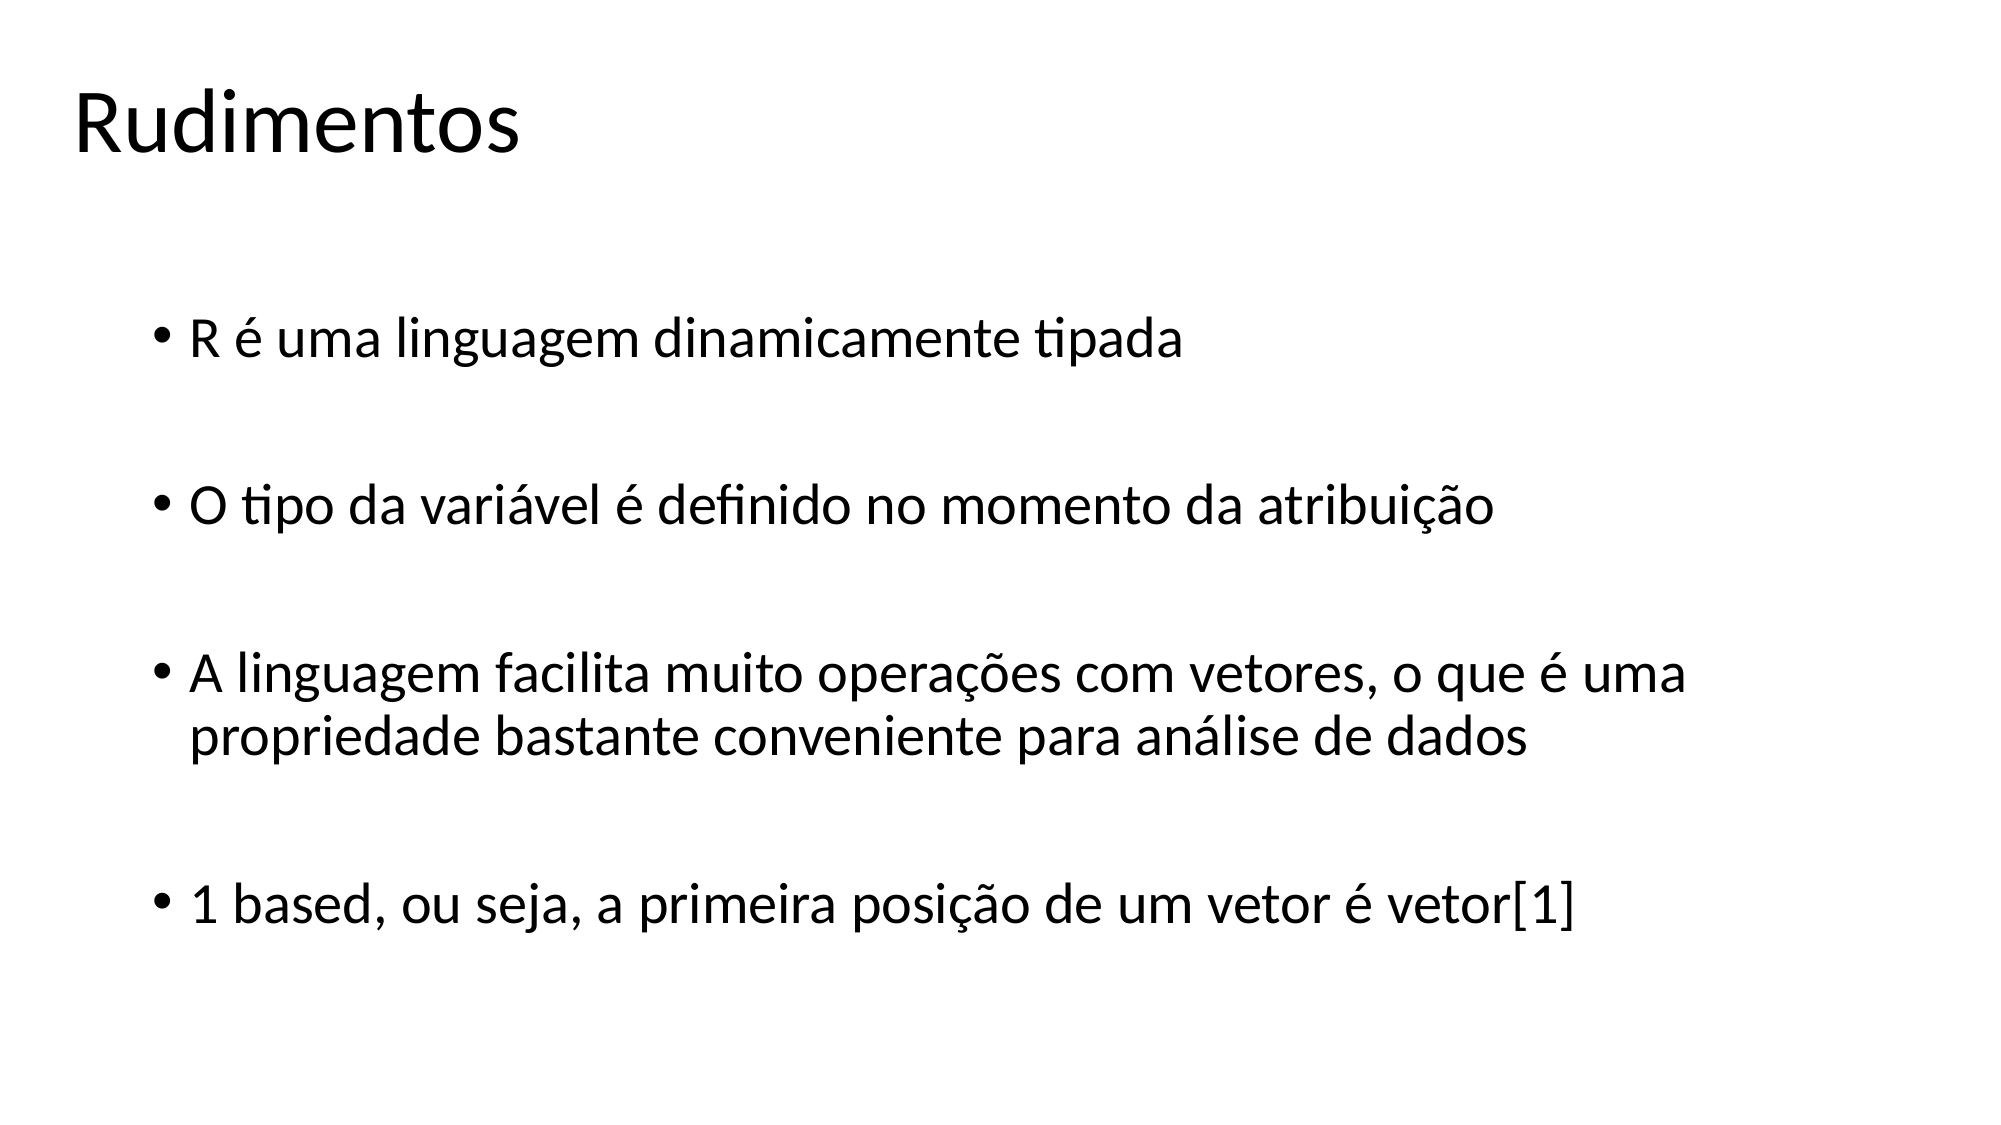

# Rudimentos
R é uma linguagem dinamicamente tipada

O tipo da variável é definido no momento da atribuição

A linguagem facilita muito operações com vetores, o que é uma propriedade bastante conveniente para análise de dados

1 based, ou seja, a primeira posição de um vetor é vetor[1]